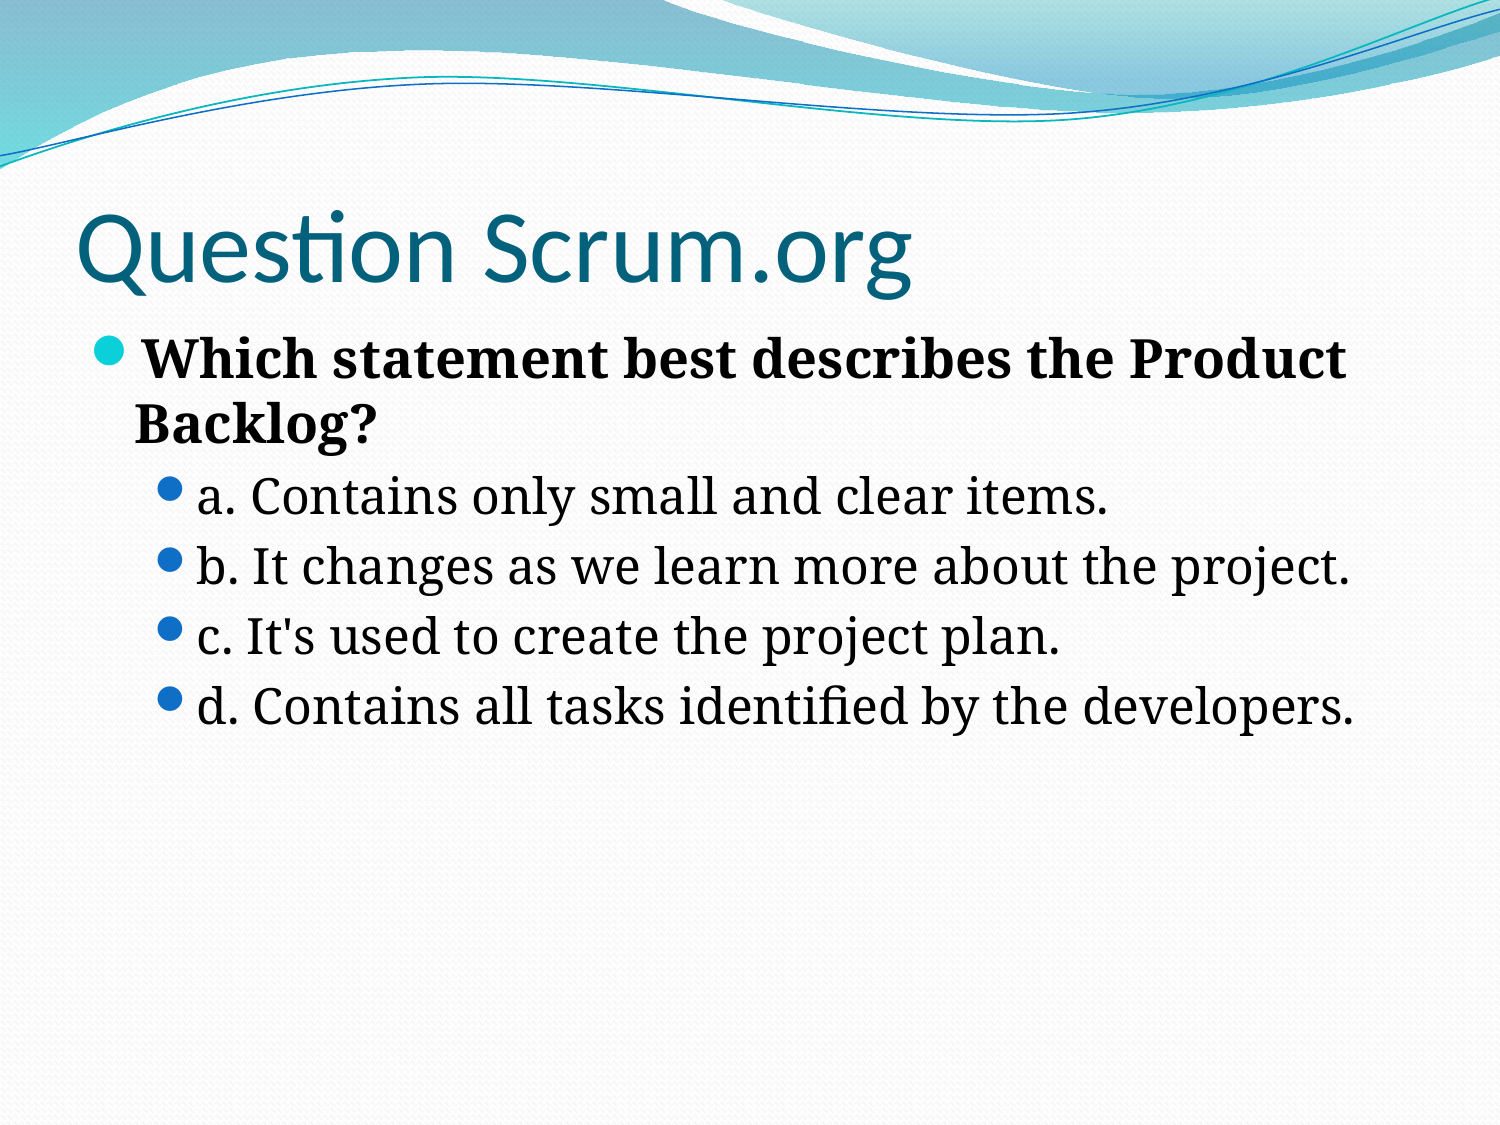

# Question Scrum.org
Which statement best describes the Product Backlog?
a. Contains only small and clear items.
b. It changes as we learn more about the project.
c. It's used to create the project plan.
d. Contains all tasks identified by the developers.